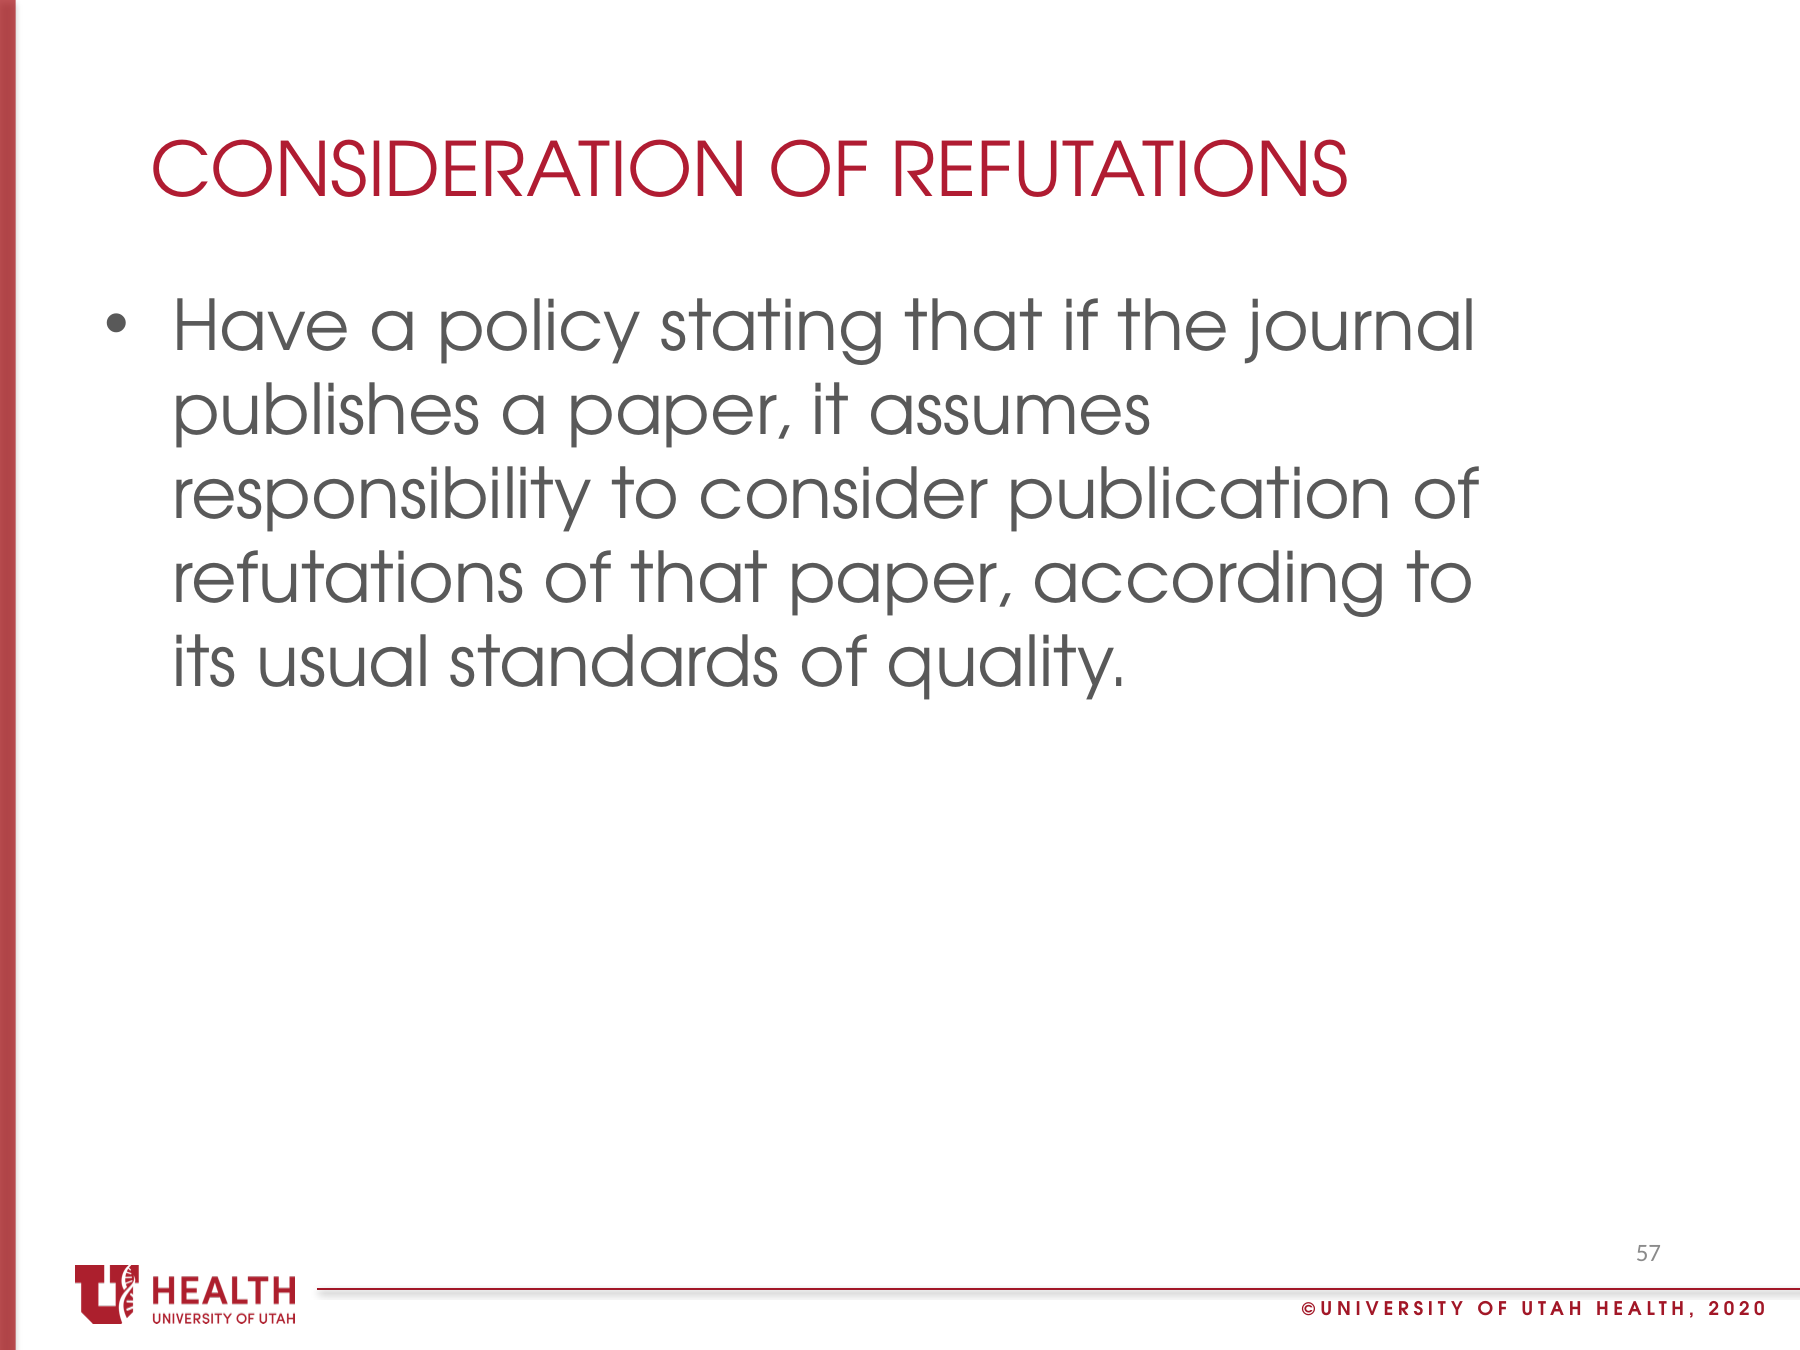

# Consideration of Refutations
Have a policy stating that if the journal publishes a paper, it assumes responsibility to consider publication of refutations of that paper, according to its usual standards of quality.
57